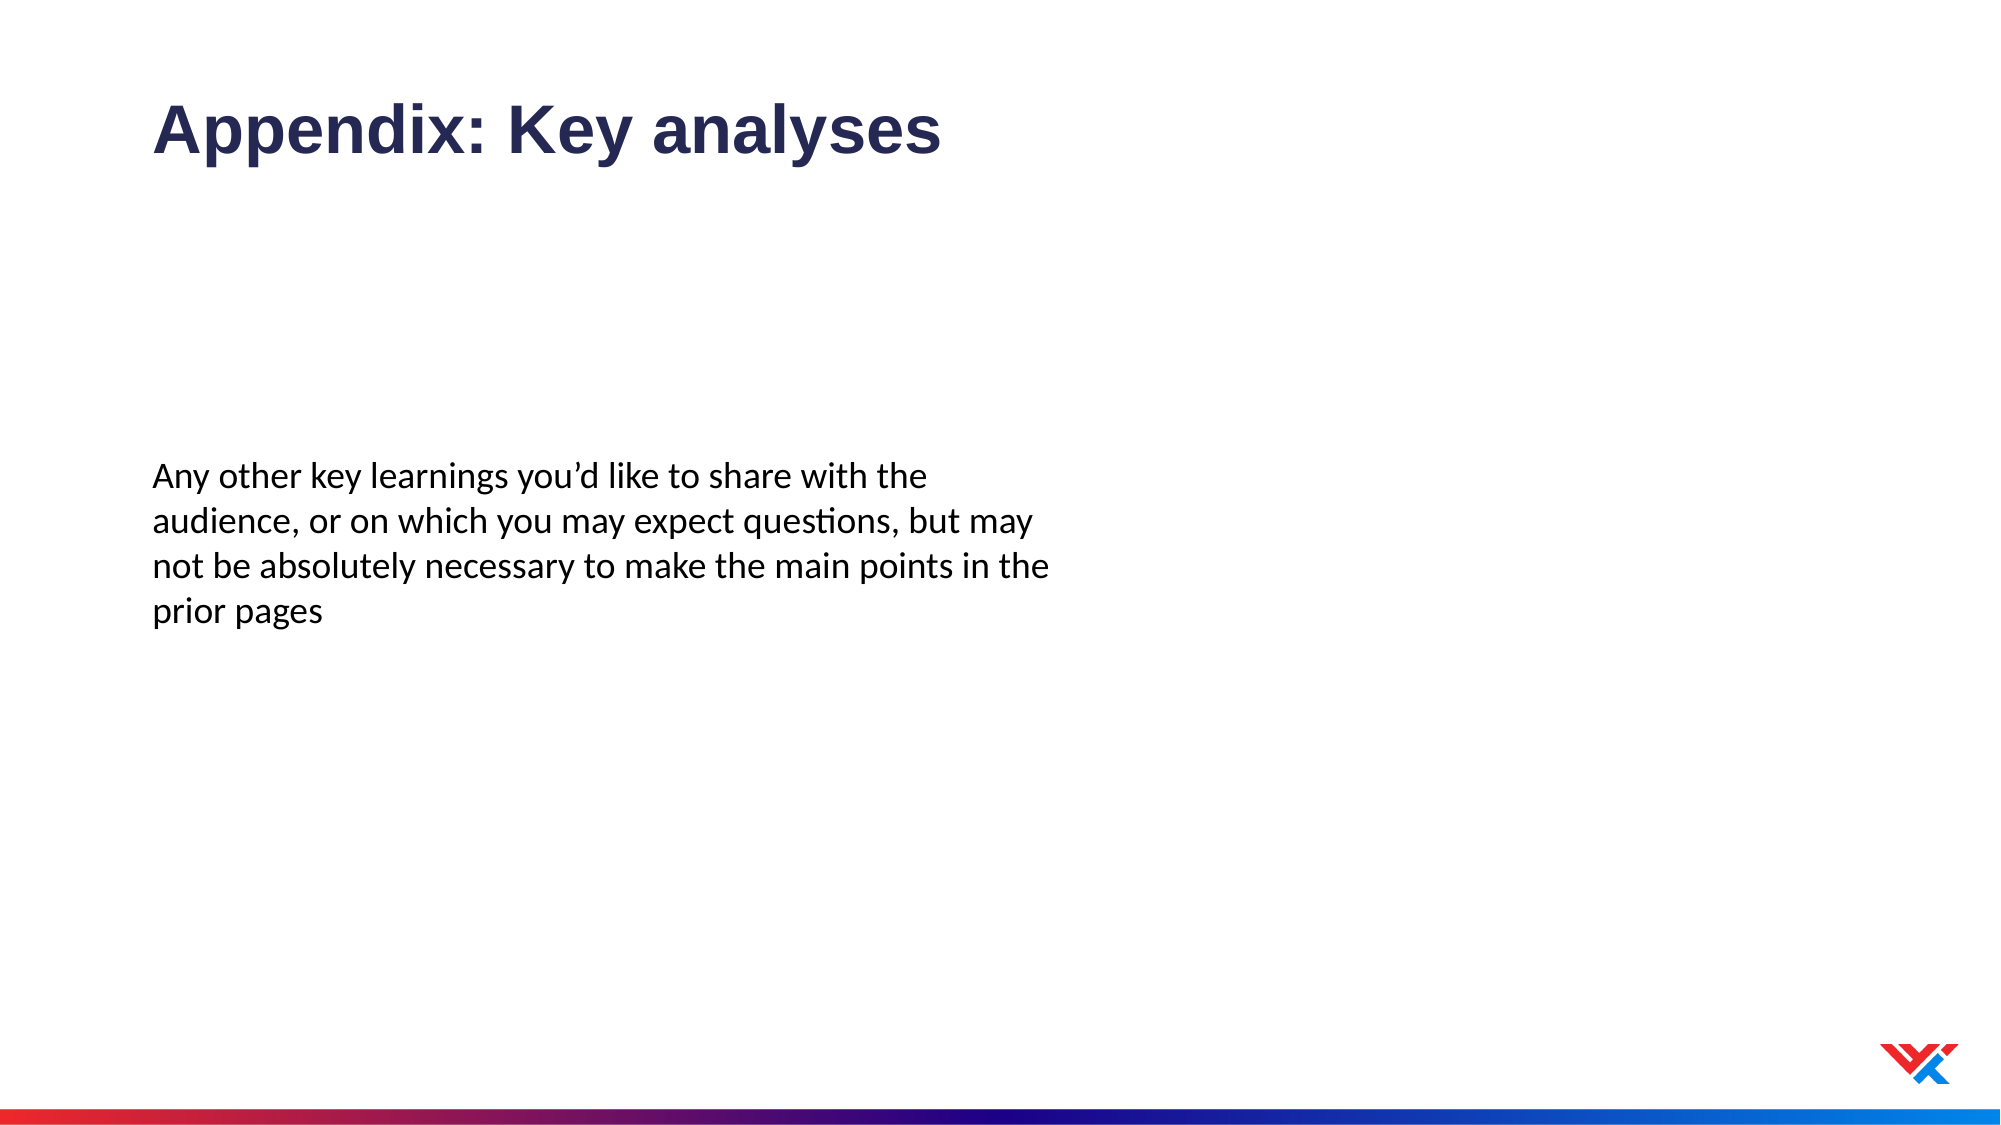

# Appendix: Key analyses
Any other key learnings you’d like to share with the audience, or on which you may expect questions, but may not be absolutely necessary to make the main points in the prior pages